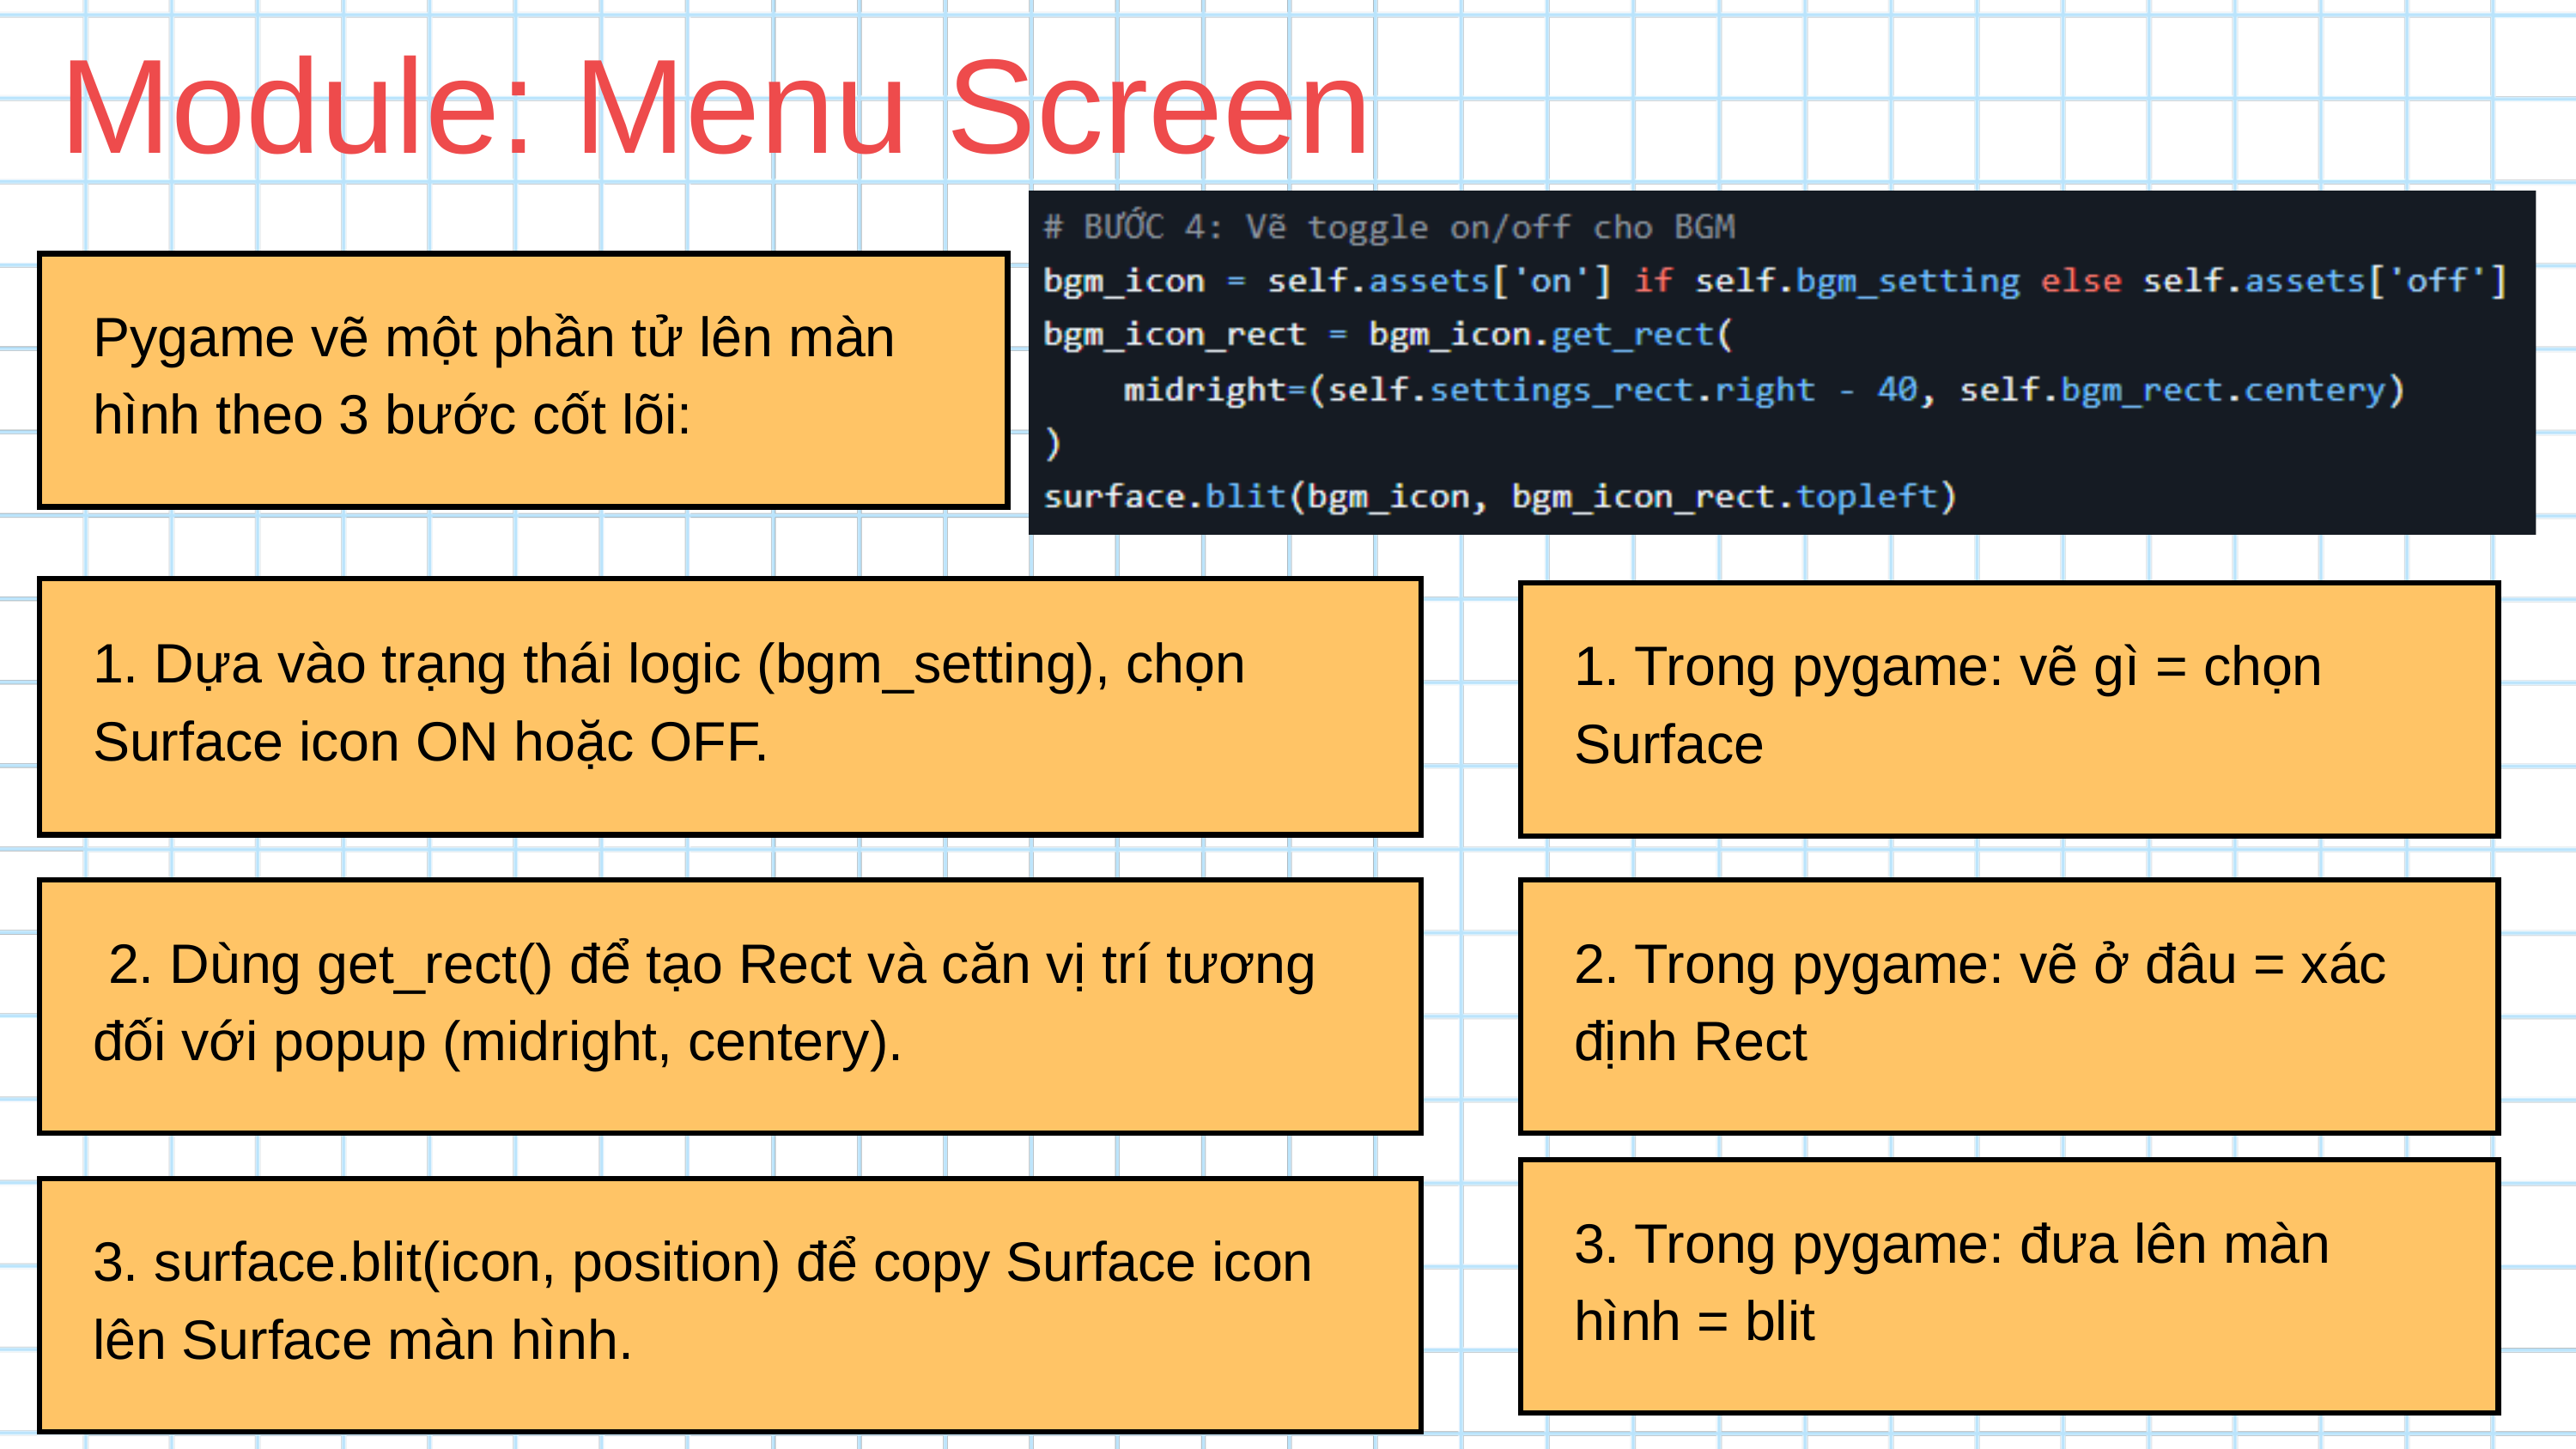

Module: Menu Screen

Pygame vẽ một phần tử lên màn hình theo 3 bước cốt lõi:

1. Dựa vào trạng thái logic (bgm_setting), chọn Surface icon ON hoặc OFF.

1. Trong pygame: vẽ gì = chọn Surface

 2. Dùng get_rect() để tạo Rect và căn vị trí tương đối với popup (midright, centery).

2. Trong pygame: vẽ ở đâu = xác định Rect

3. Trong pygame: đưa lên màn hình = blit

3. surface.blit(icon, position) để copy Surface icon lên Surface màn hình.